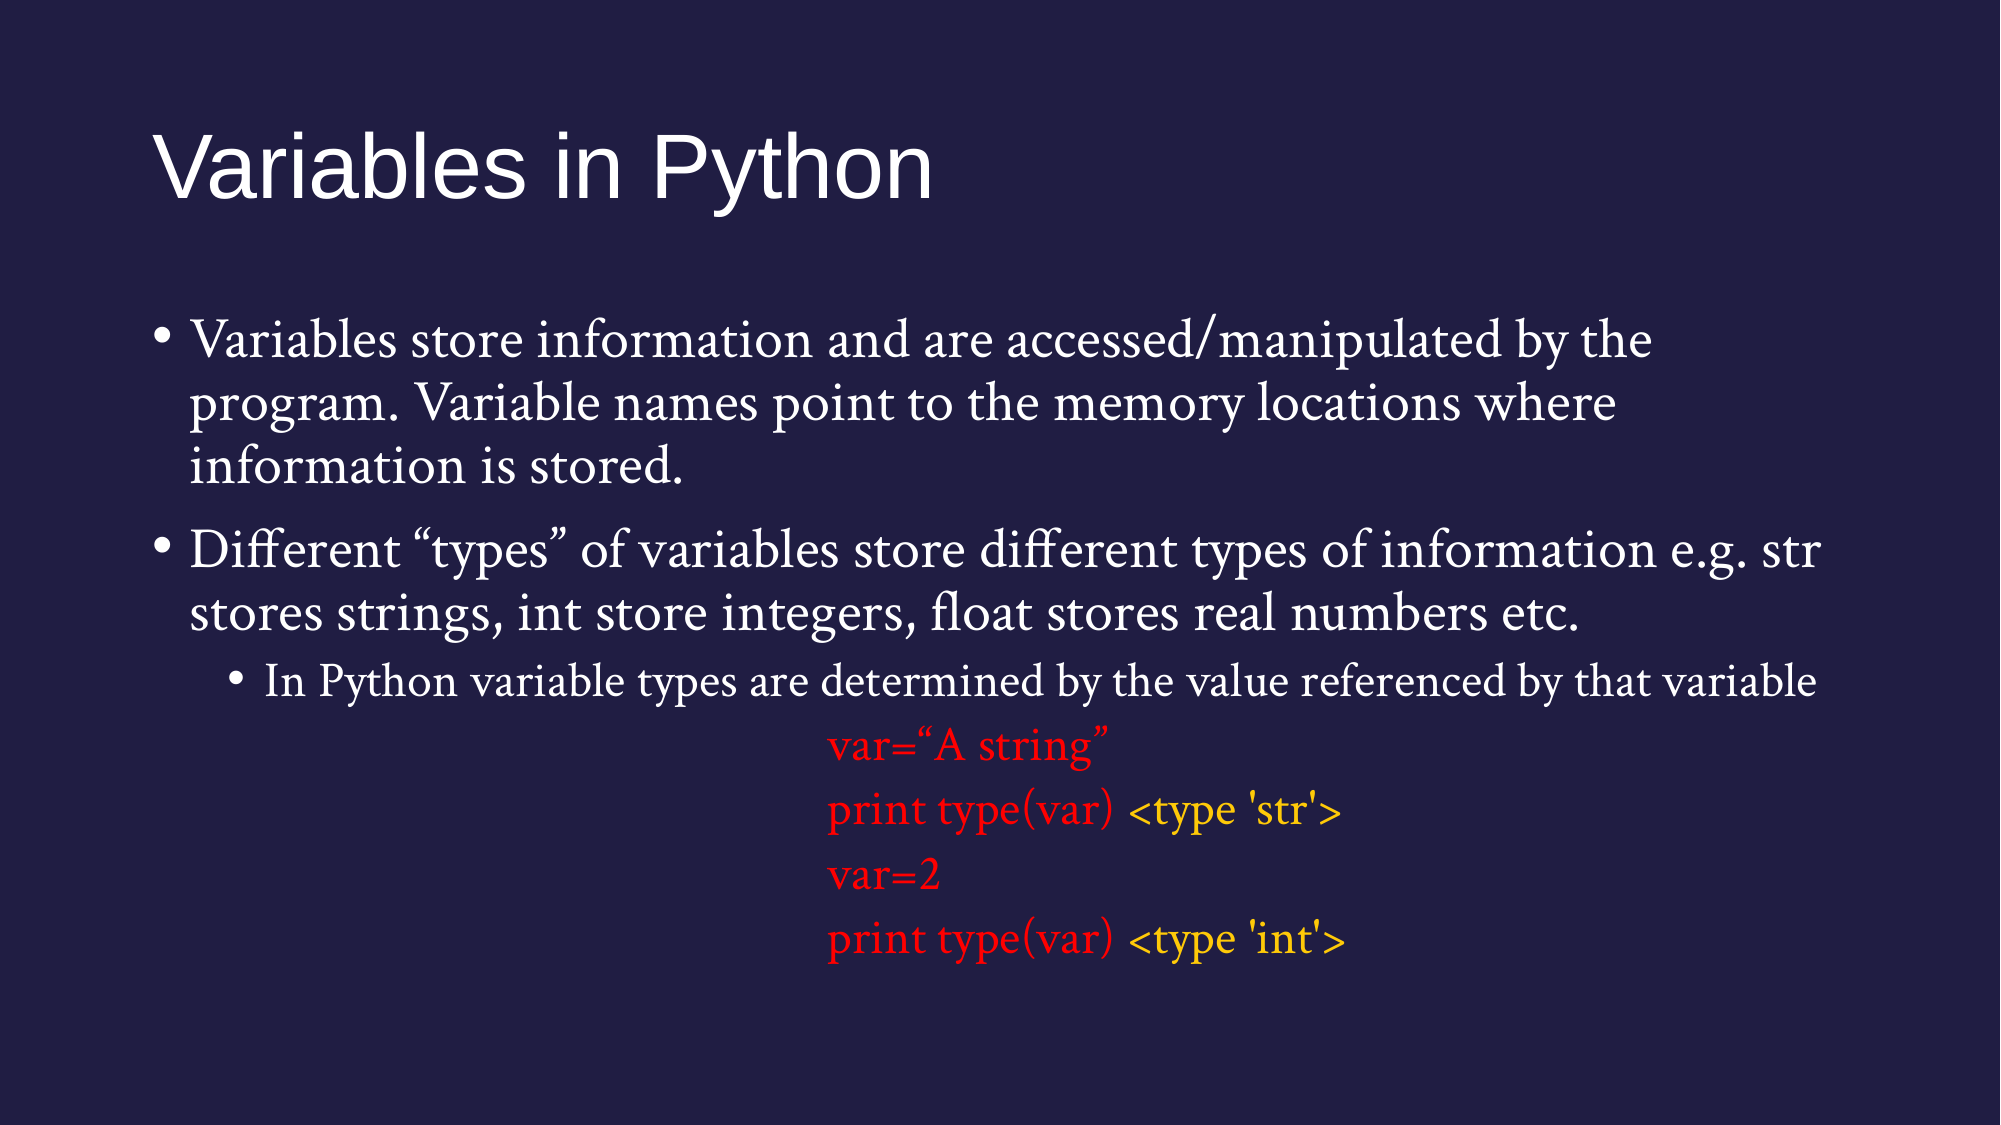

# Variables in Python
Variables store information and are accessed/manipulated by the program. Variable names point to the memory locations where information is stored.
Different “types” of variables store different types of information e.g. str stores strings, int store integers, float stores real numbers etc.
In Python variable types are determined by the value referenced by that variable
				var=“A string”
				print type(var) 	<type 'str'>
				var=2
				print type(var) 	<type 'int'>